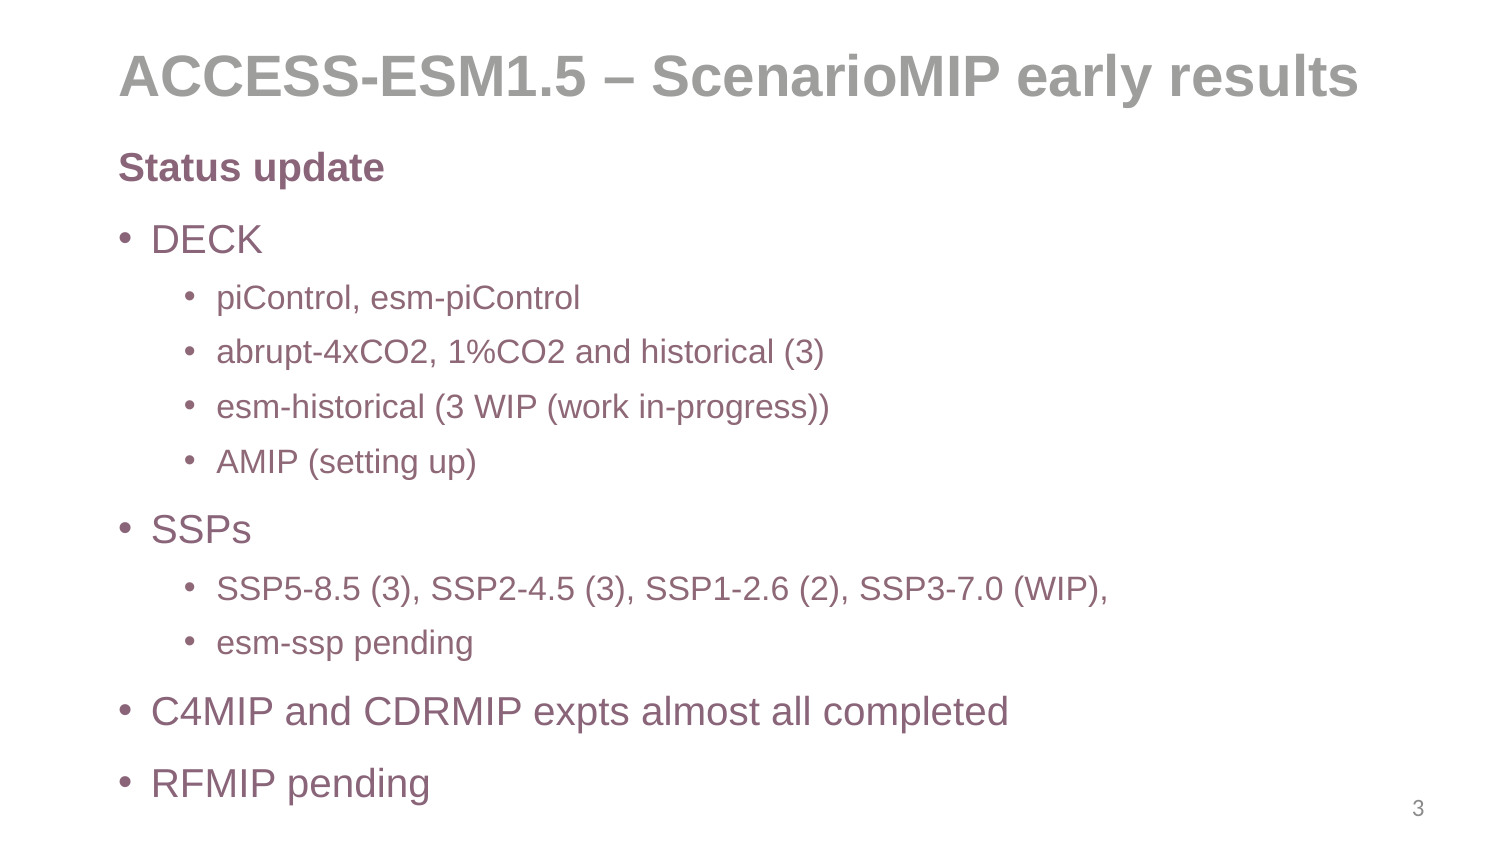

# ACCESS-ESM1.5 – ScenarioMIP early results
Status update
DECK
piControl, esm-piControl
abrupt-4xCO2, 1%CO2 and historical (3)
esm-historical (3 WIP (work in-progress))
AMIP (setting up)
SSPs
SSP5-8.5 (3), SSP2-4.5 (3), SSP1-2.6 (2), SSP3-7.0 (WIP),
esm-ssp pending
C4MIP and CDRMIP expts almost all completed
RFMIP pending

3